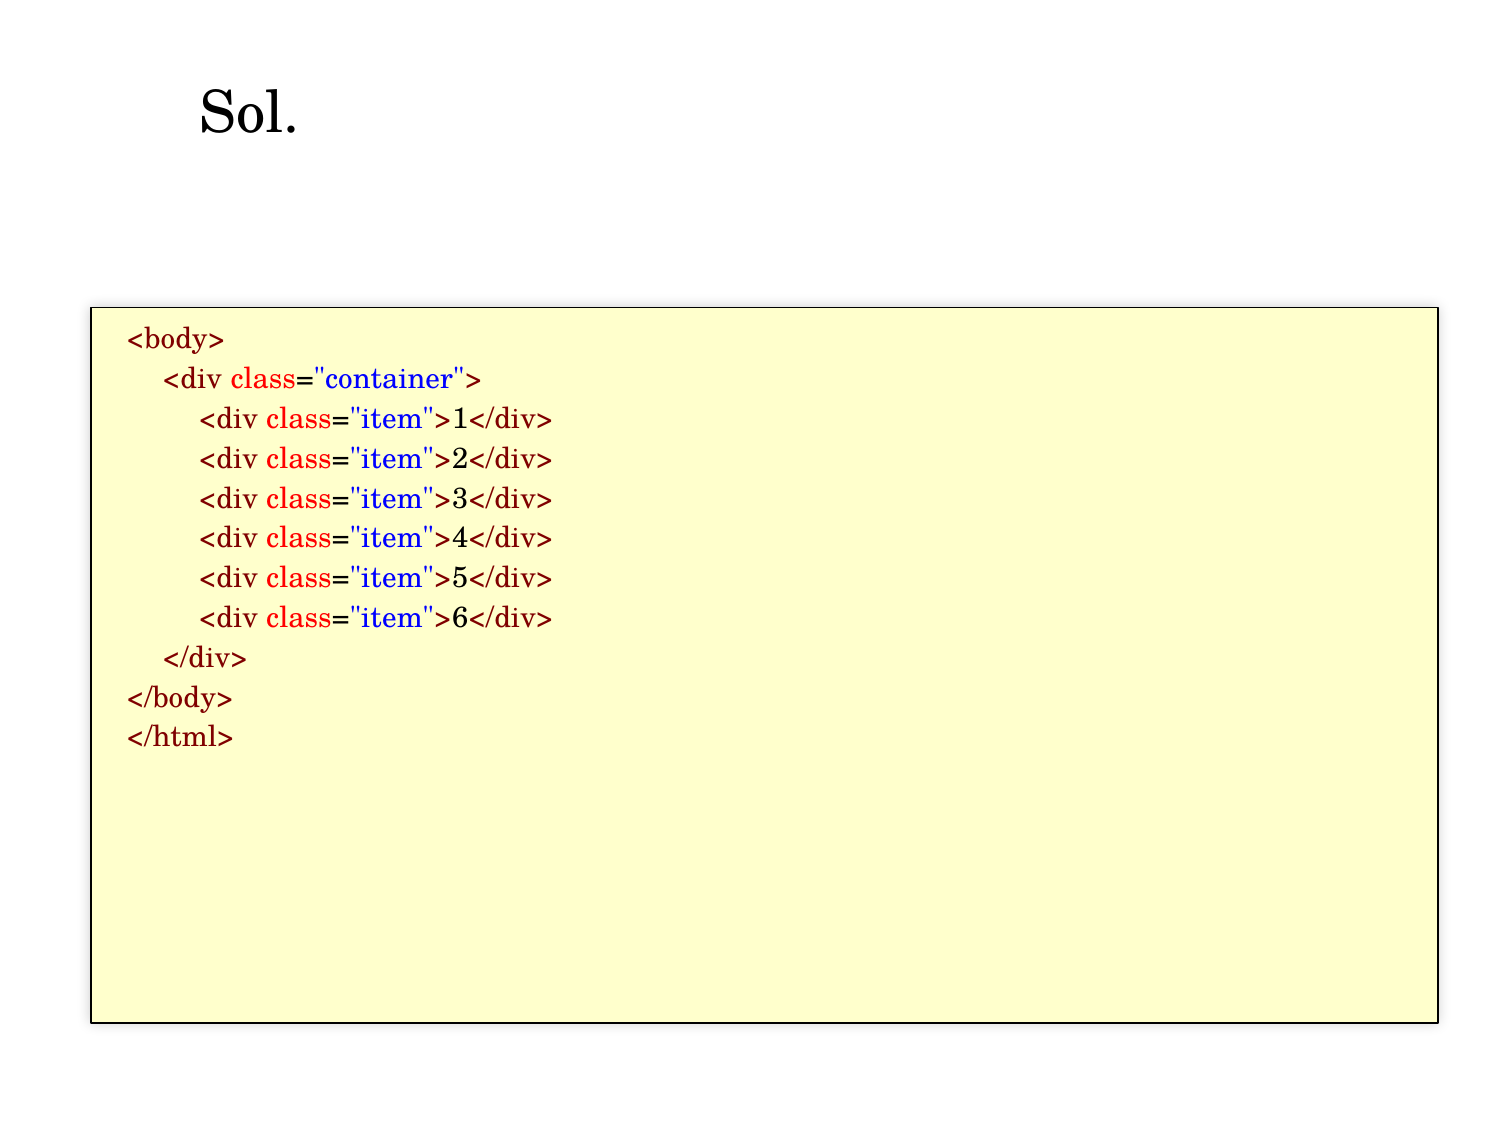

# Sol.
<body>
    <div class="container">
        <div class="item">1</div>
        <div class="item">2</div>
        <div class="item">3</div>
        <div class="item">4</div>
        <div class="item">5</div>
        <div class="item">6</div>
    </div>
</body>
</html>